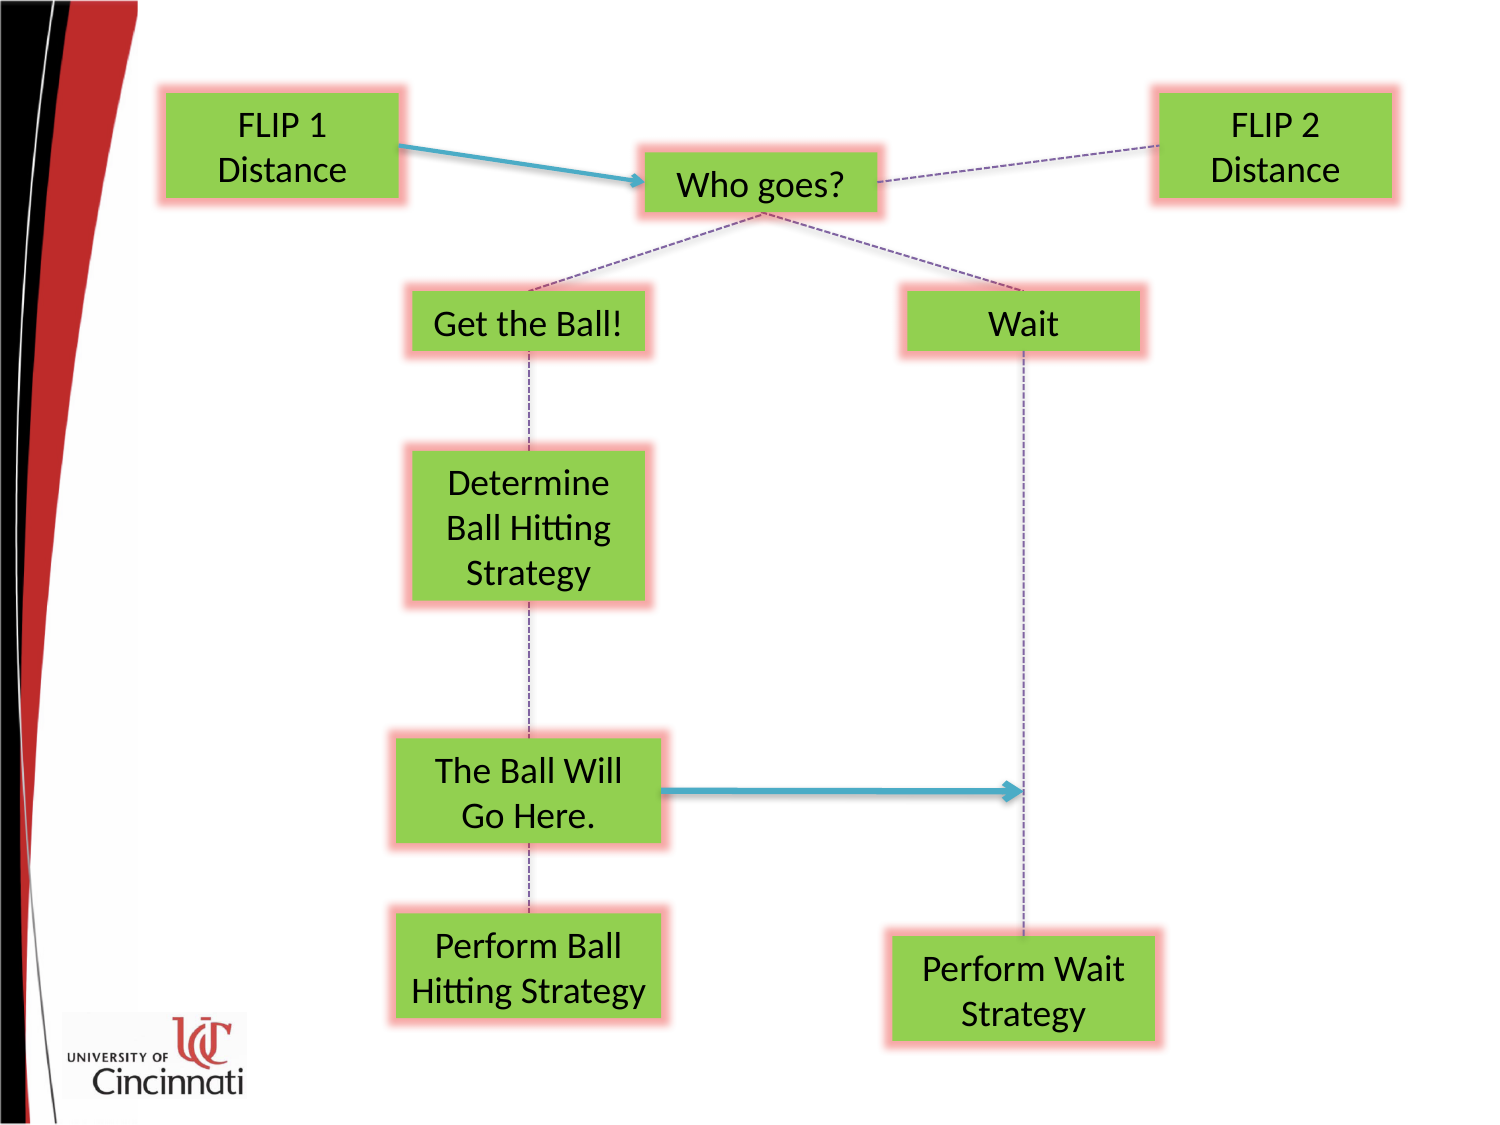

FLIP 1 Distance
FLIP 2 Distance
Who goes?
Get the Ball!
Wait
Determine Ball Hitting Strategy
The Ball Will Go Here.
Perform Ball Hitting Strategy
Perform Wait Strategy
19